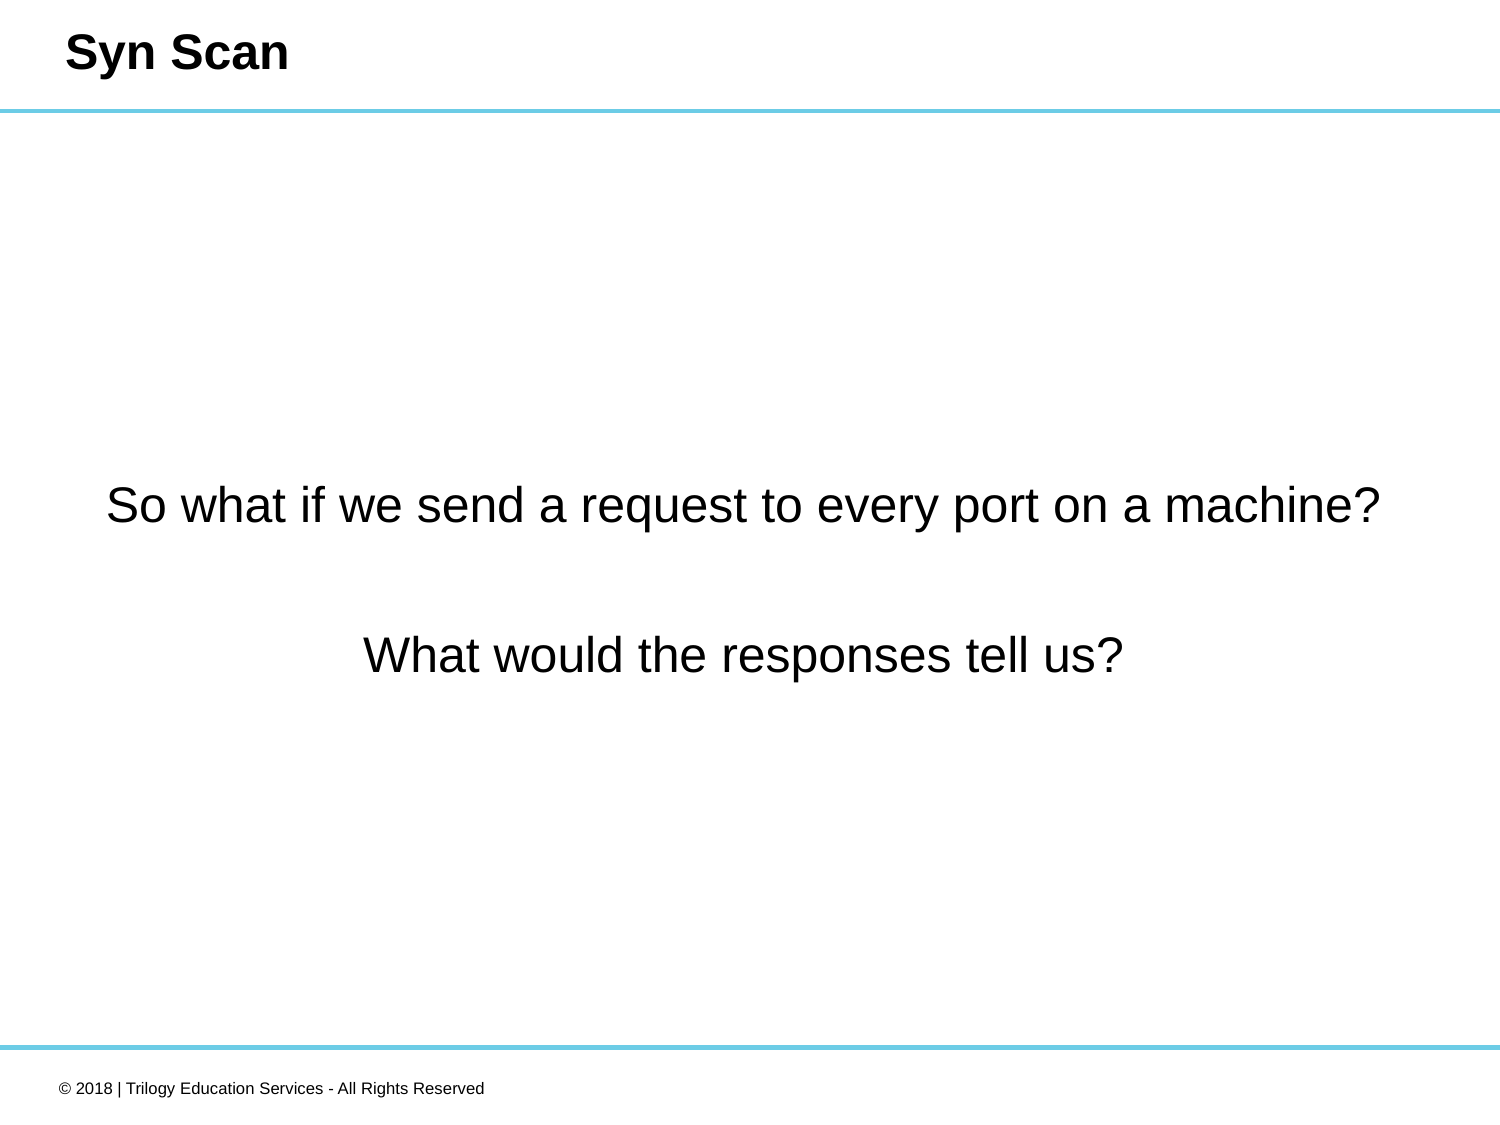

# Syn Scan
So what if we send a request to every port on a machine?
What would the responses tell us?